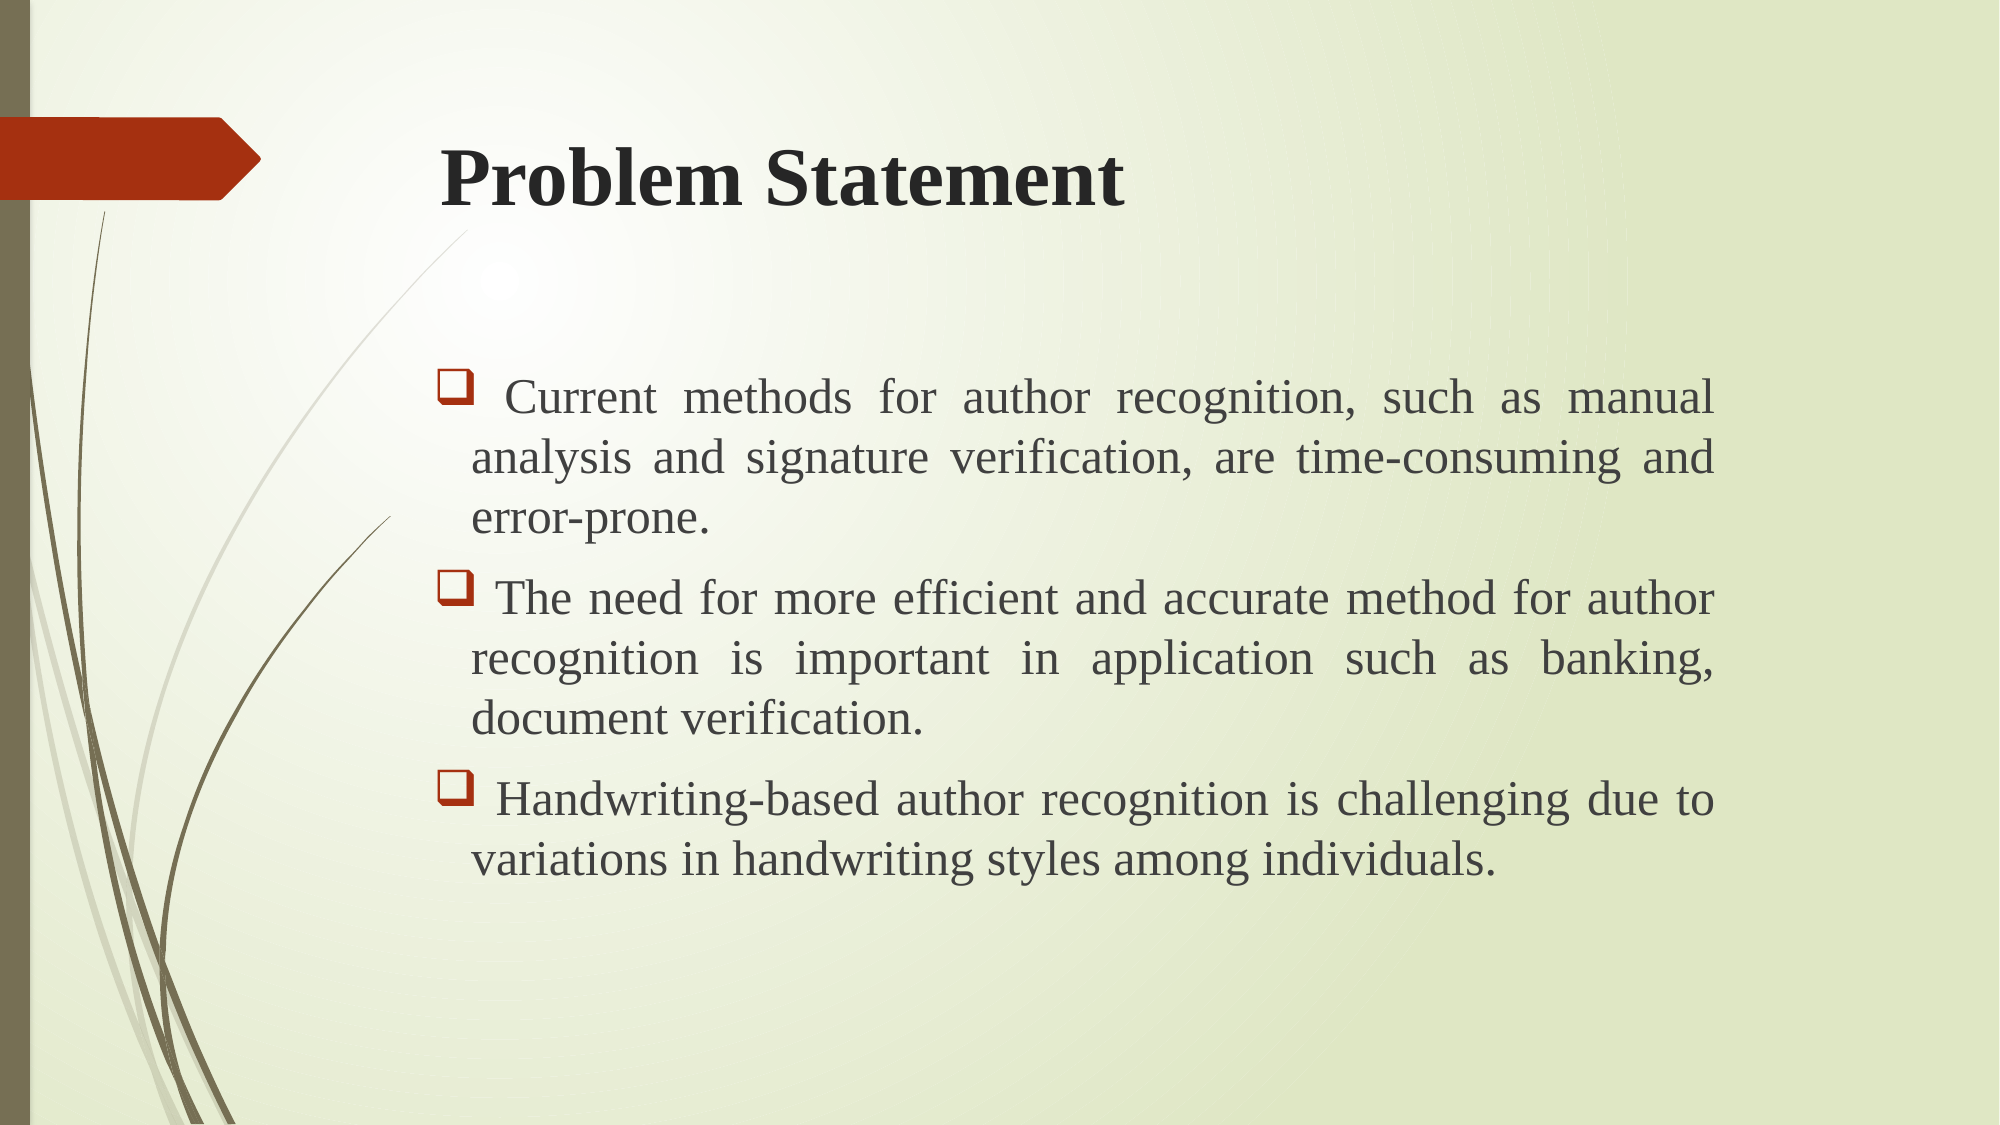

# Problem Statement

 Current methods for author recognition, such as manual analysis and signature verification, are time-consuming and error-prone.
 The need for more efficient and accurate method for author recognition is important in application such as banking, document verification.
 Handwriting-based author recognition is challenging due to variations in handwriting styles among individuals.